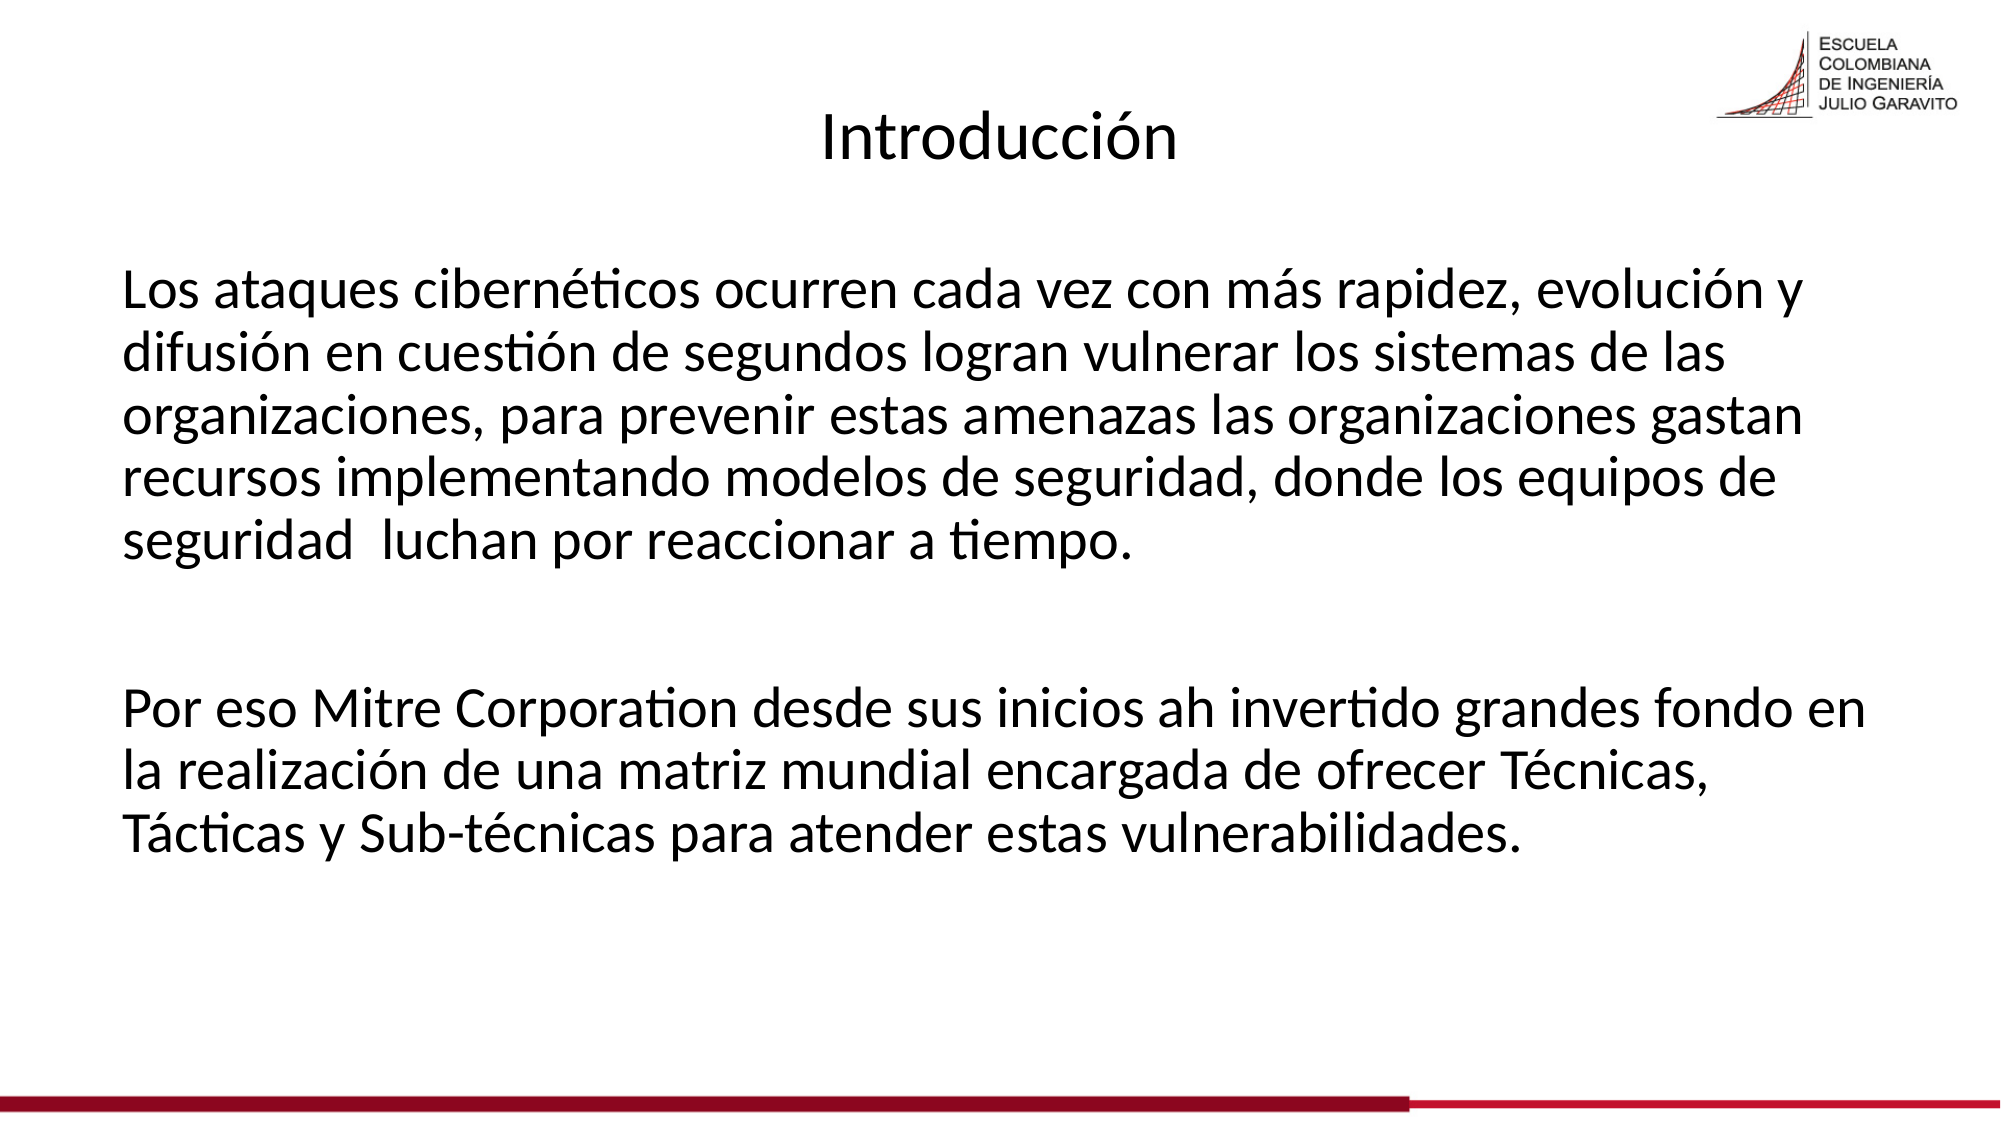

# Introducción
Los ataques cibernéticos ocurren cada vez con más rapidez, evolución y difusión en cuestión de segundos logran vulnerar los sistemas de las organizaciones, para prevenir estas amenazas las organizaciones gastan recursos implementando modelos de seguridad, donde los equipos de seguridad  luchan por reaccionar a tiempo.

Por eso Mitre Corporation desde sus inicios ah invertido grandes fondo en la realización de una matriz mundial encargada de ofrecer Técnicas, Tácticas y Sub-técnicas para atender estas vulnerabilidades.